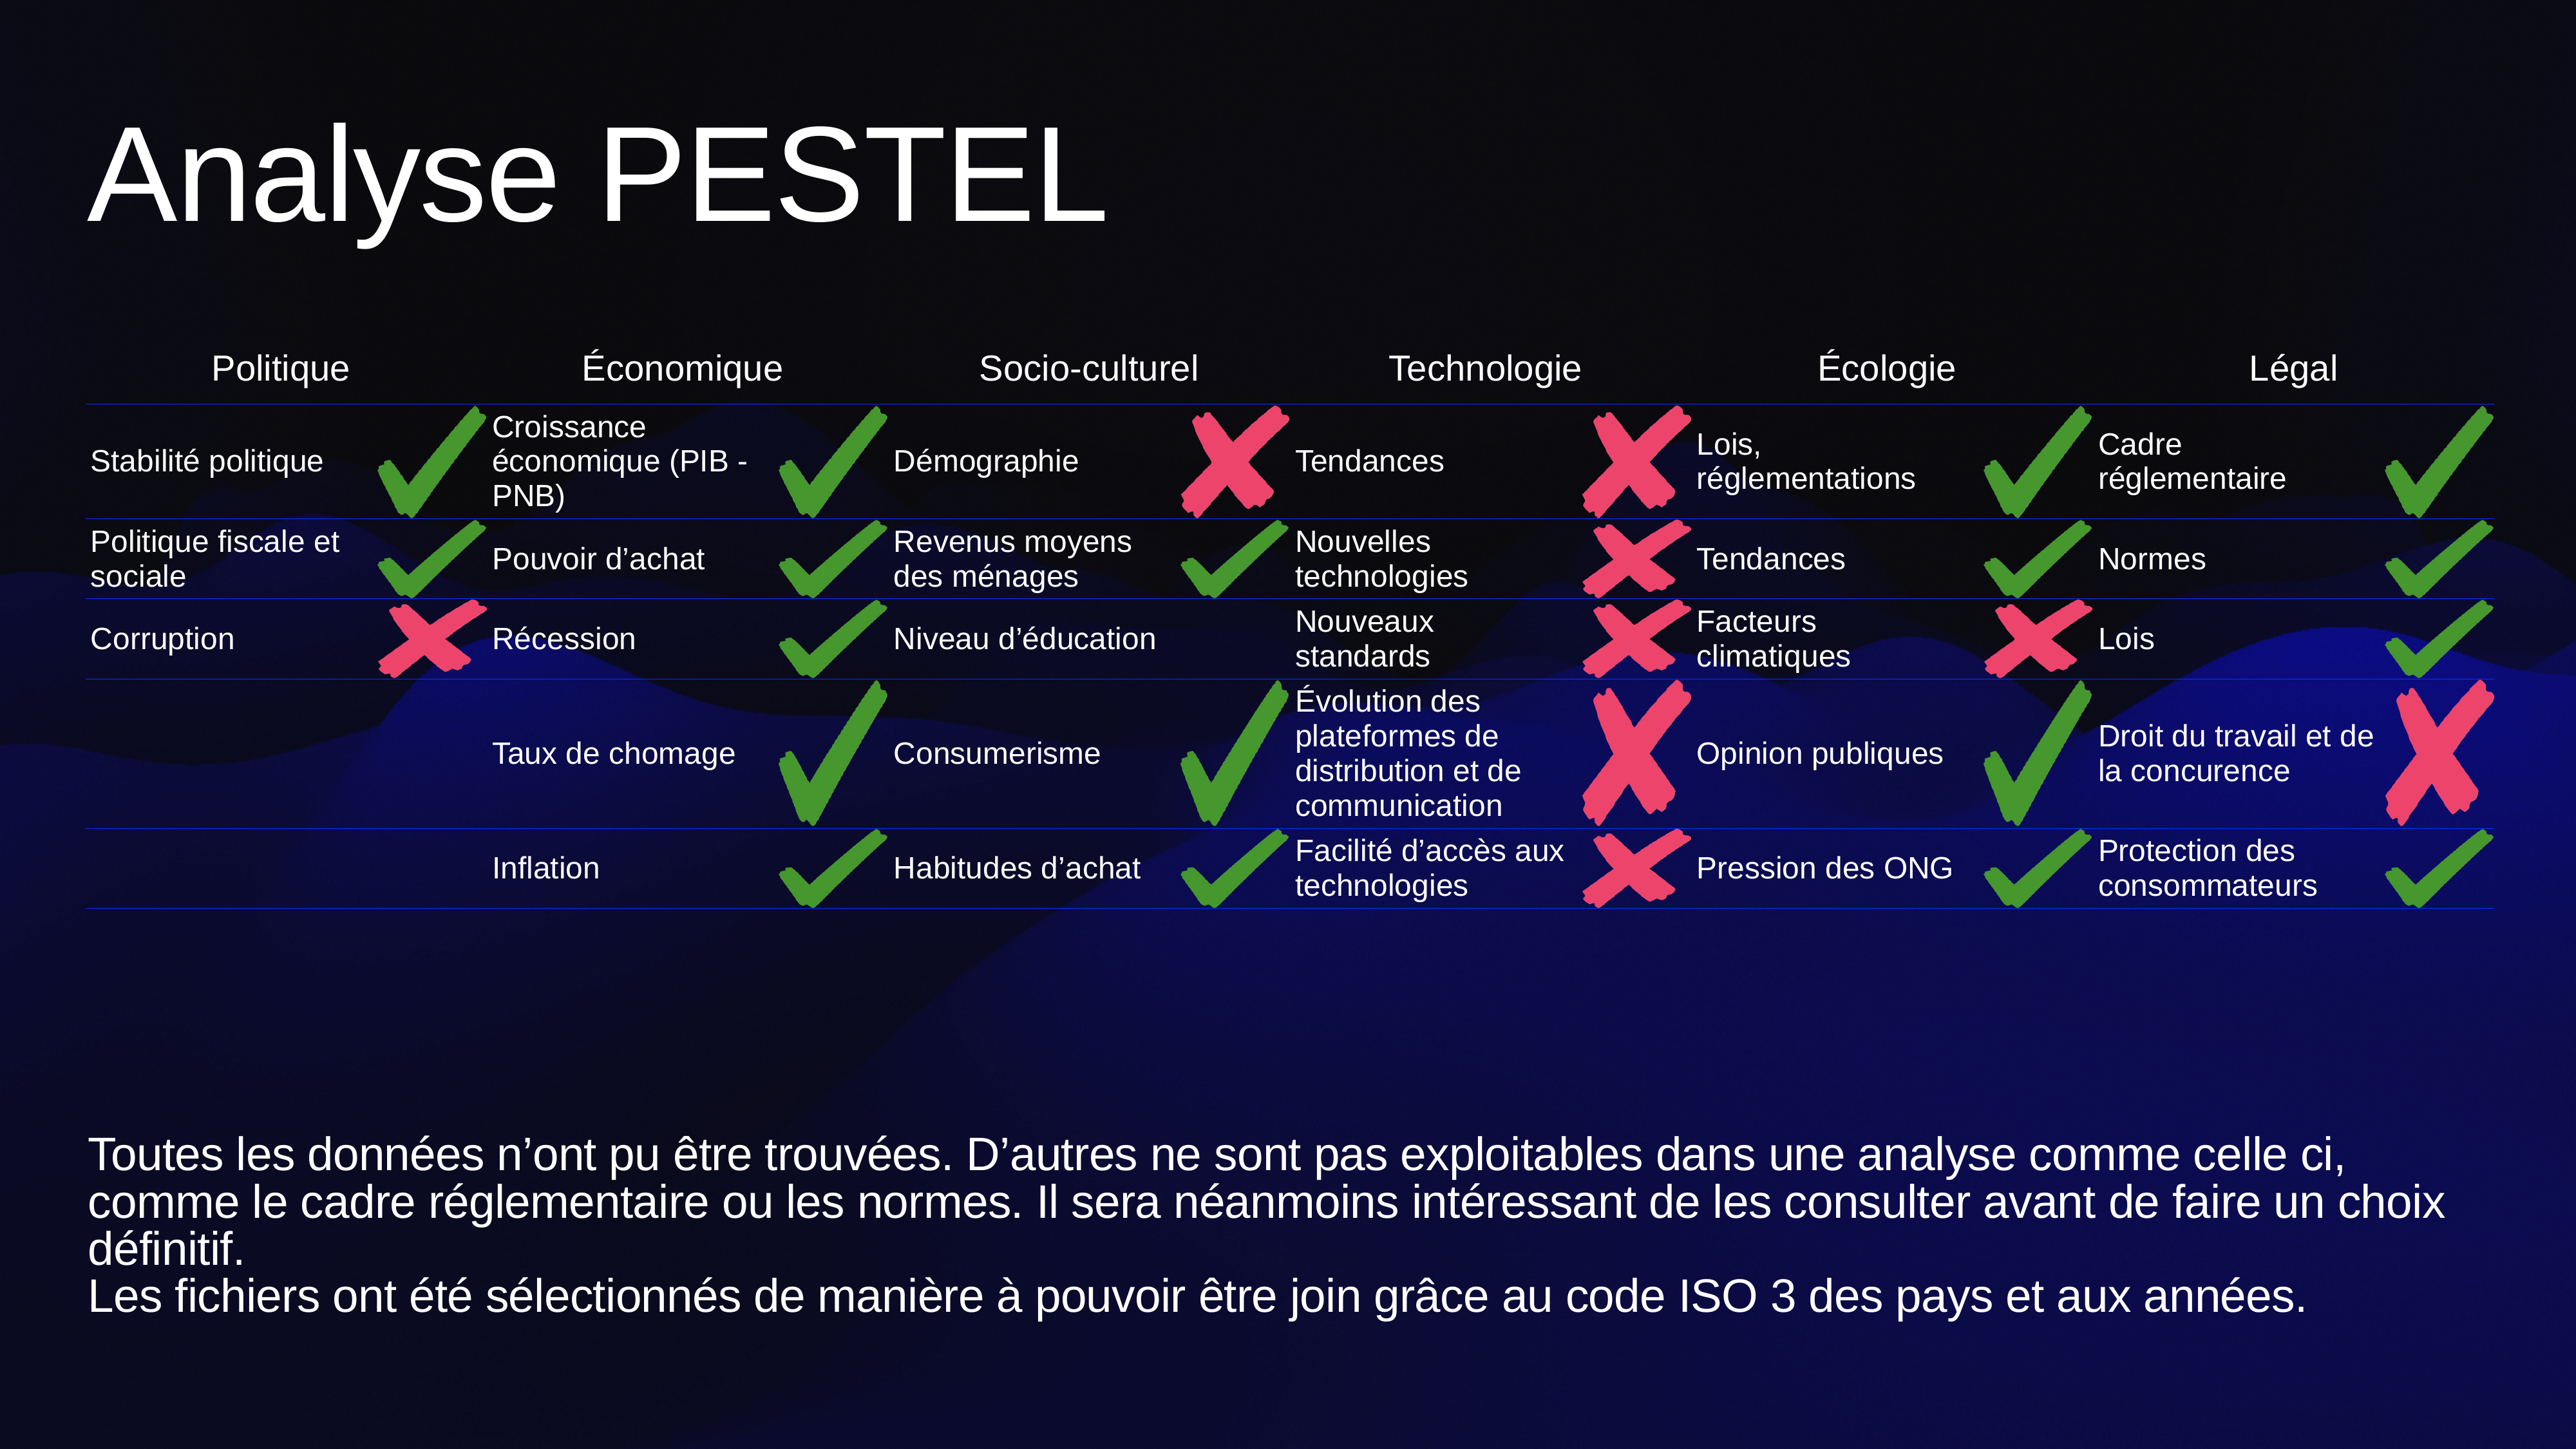

# Analyse PESTEL
| Politique |  | Économique |  | Socio-culturel |  | Technologie |  | Écologie |  | Légal |  |
| --- | --- | --- | --- | --- | --- | --- | --- | --- | --- | --- | --- |
| Stabilité politique |  | Croissance économique (PIB - PNB) |  | Démographie |  | Tendances |  | Lois, réglementations |  | Cadre réglementaire |  |
| Politique fiscale et sociale |  | Pouvoir d’achat |  | Revenus moyens des ménages |  | Nouvelles technologies |  | Tendances |  | Normes |  |
| Corruption |  | Récession |  | Niveau d’éducation |  | Nouveaux standards |  | Facteurs climatiques |  | Lois |  |
|  |  | Taux de chomage |  | Consumerisme |  | Évolution des plateformes de distribution et de communication |  | Opinion publiques |  | Droit du travail et de la concurence |  |
|  |  | Inflation |  | Habitudes d’achat |  | Facilité d’accès aux technologies |  | Pression des ONG |  | Protection des consommateurs |  |
Toutes les données n’ont pu être trouvées. D’autres ne sont pas exploitables dans une analyse comme celle ci, comme le cadre réglementaire ou les normes. Il sera néanmoins intéressant de les consulter avant de faire un choix définitif.
Les fichiers ont été sélectionnés de manière à pouvoir être join grâce au code ISO 3 des pays et aux années.
3